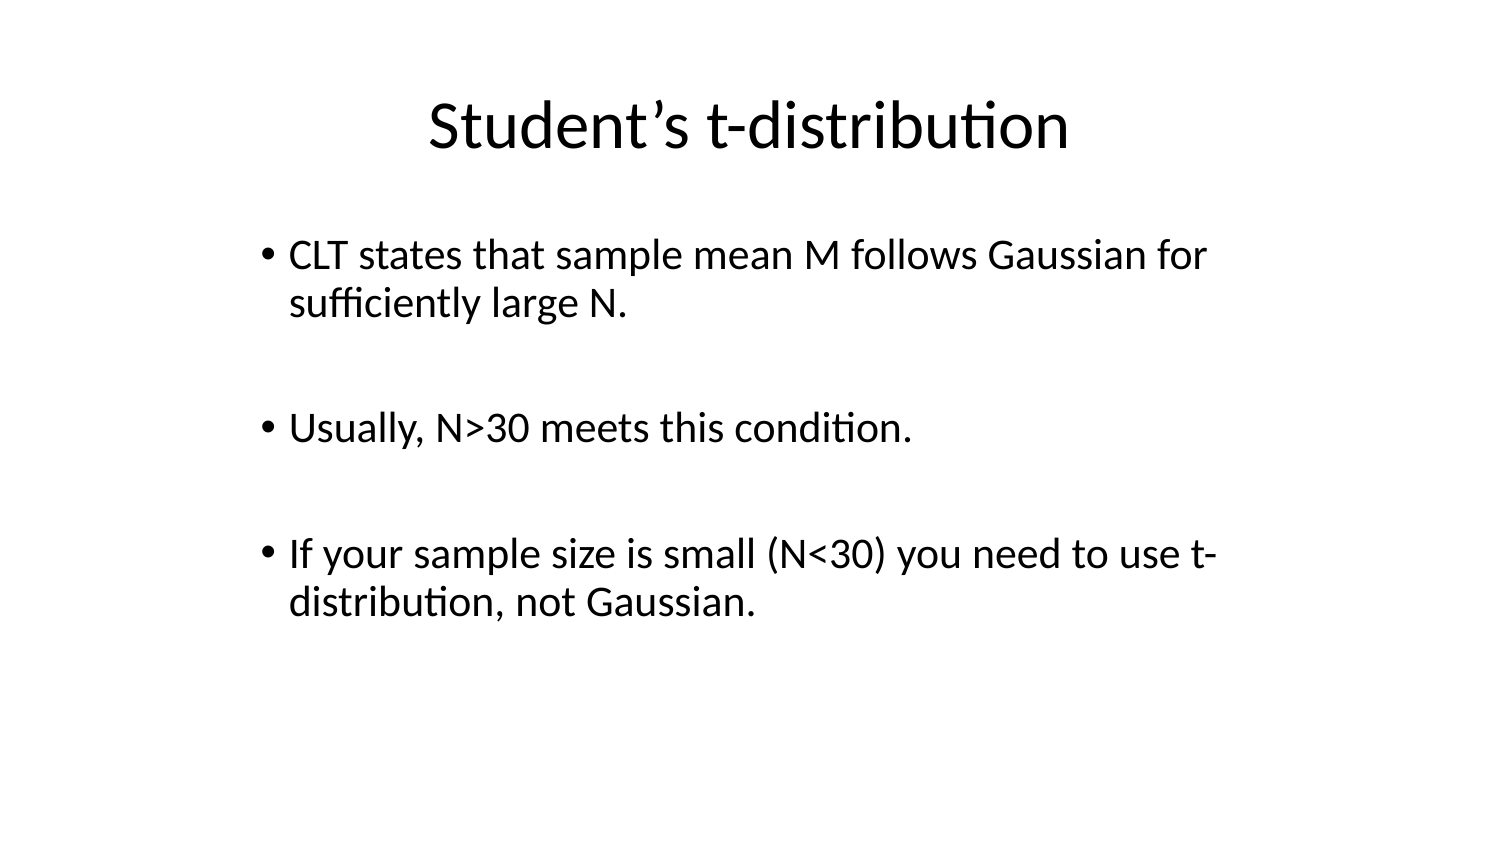

# Student’s t-distribution
CLT states that sample mean M follows Gaussian for sufficiently large N.

Usually, N>30 meets this condition.

If your sample size is small (N<30) you need to use t-distribution, not Gaussian.